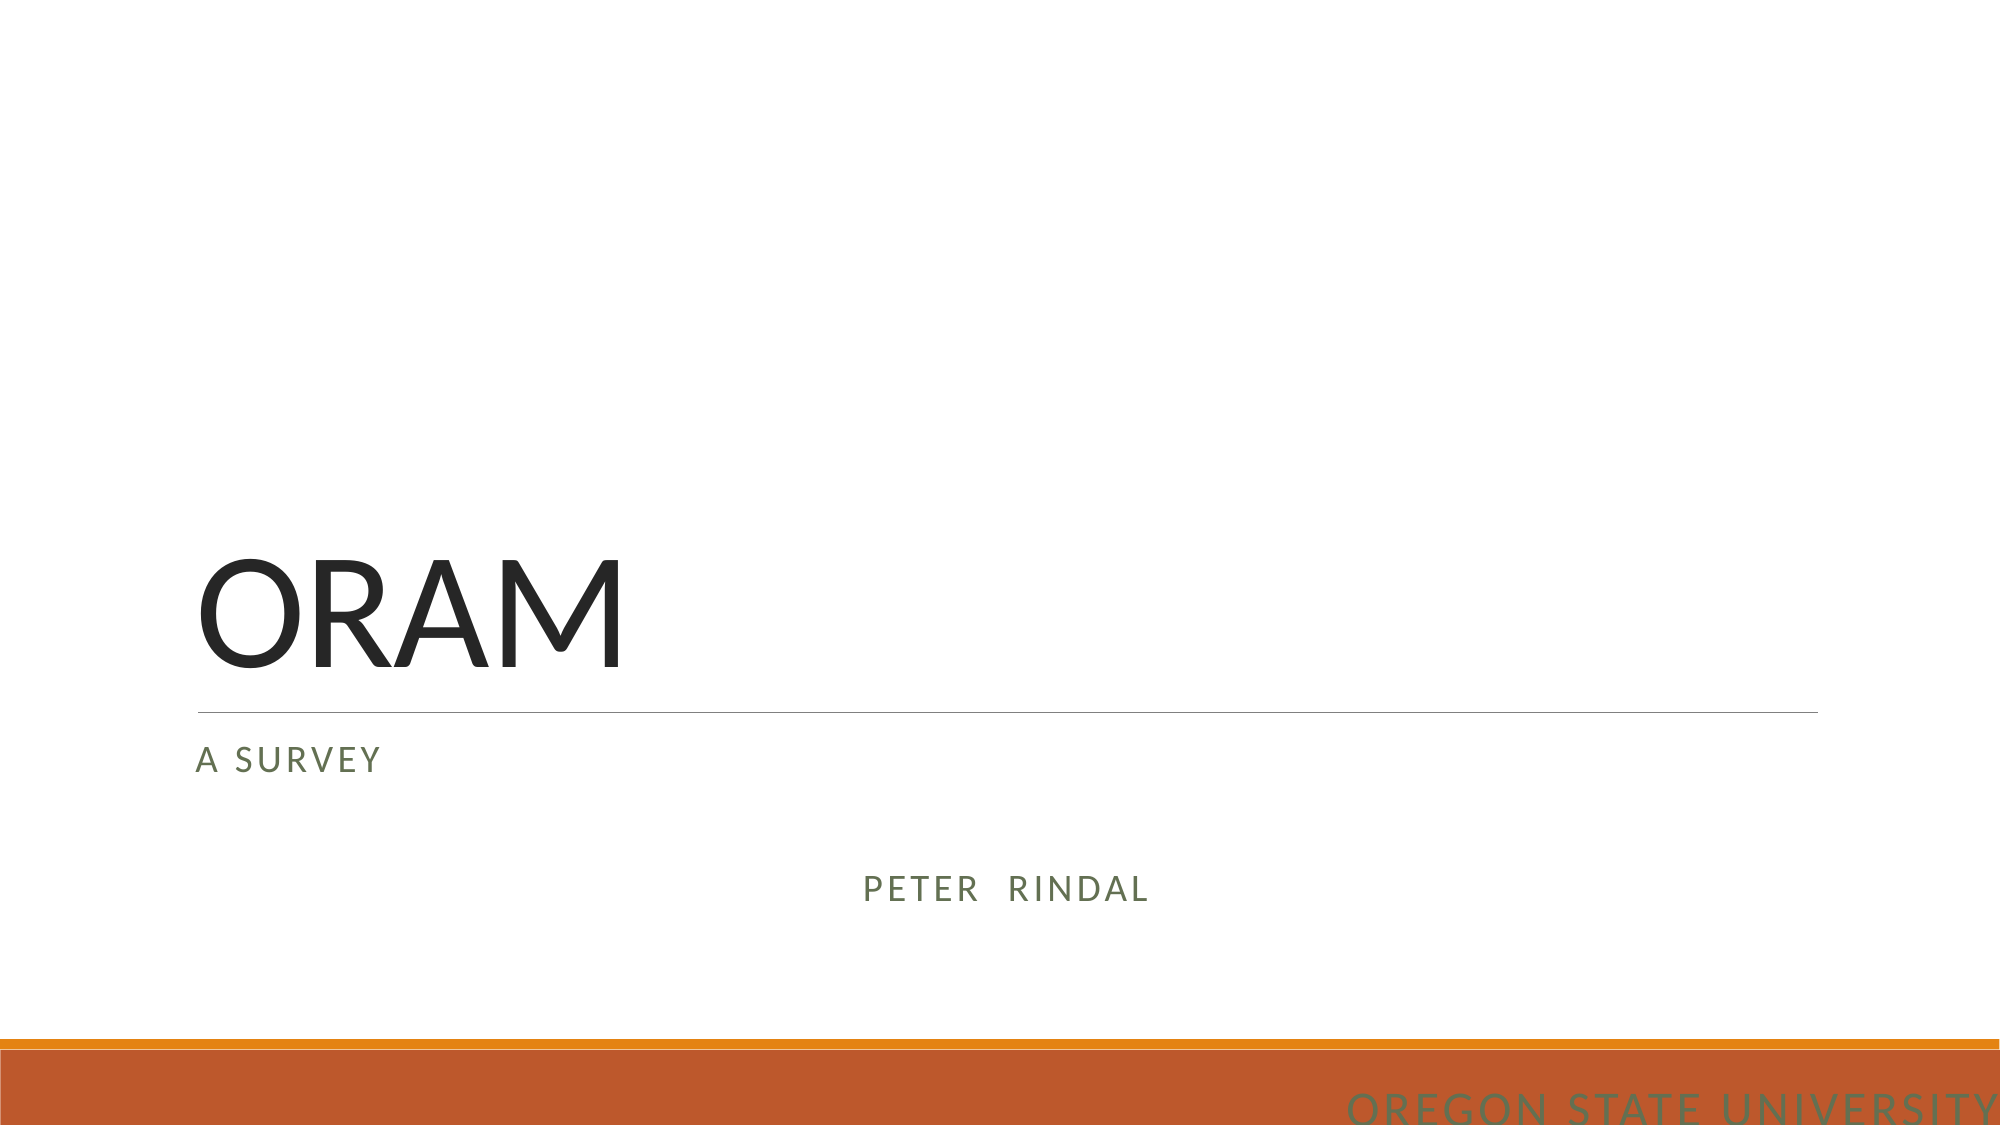

# ORAM
A survey

Peter  Rindal
Oregon State University